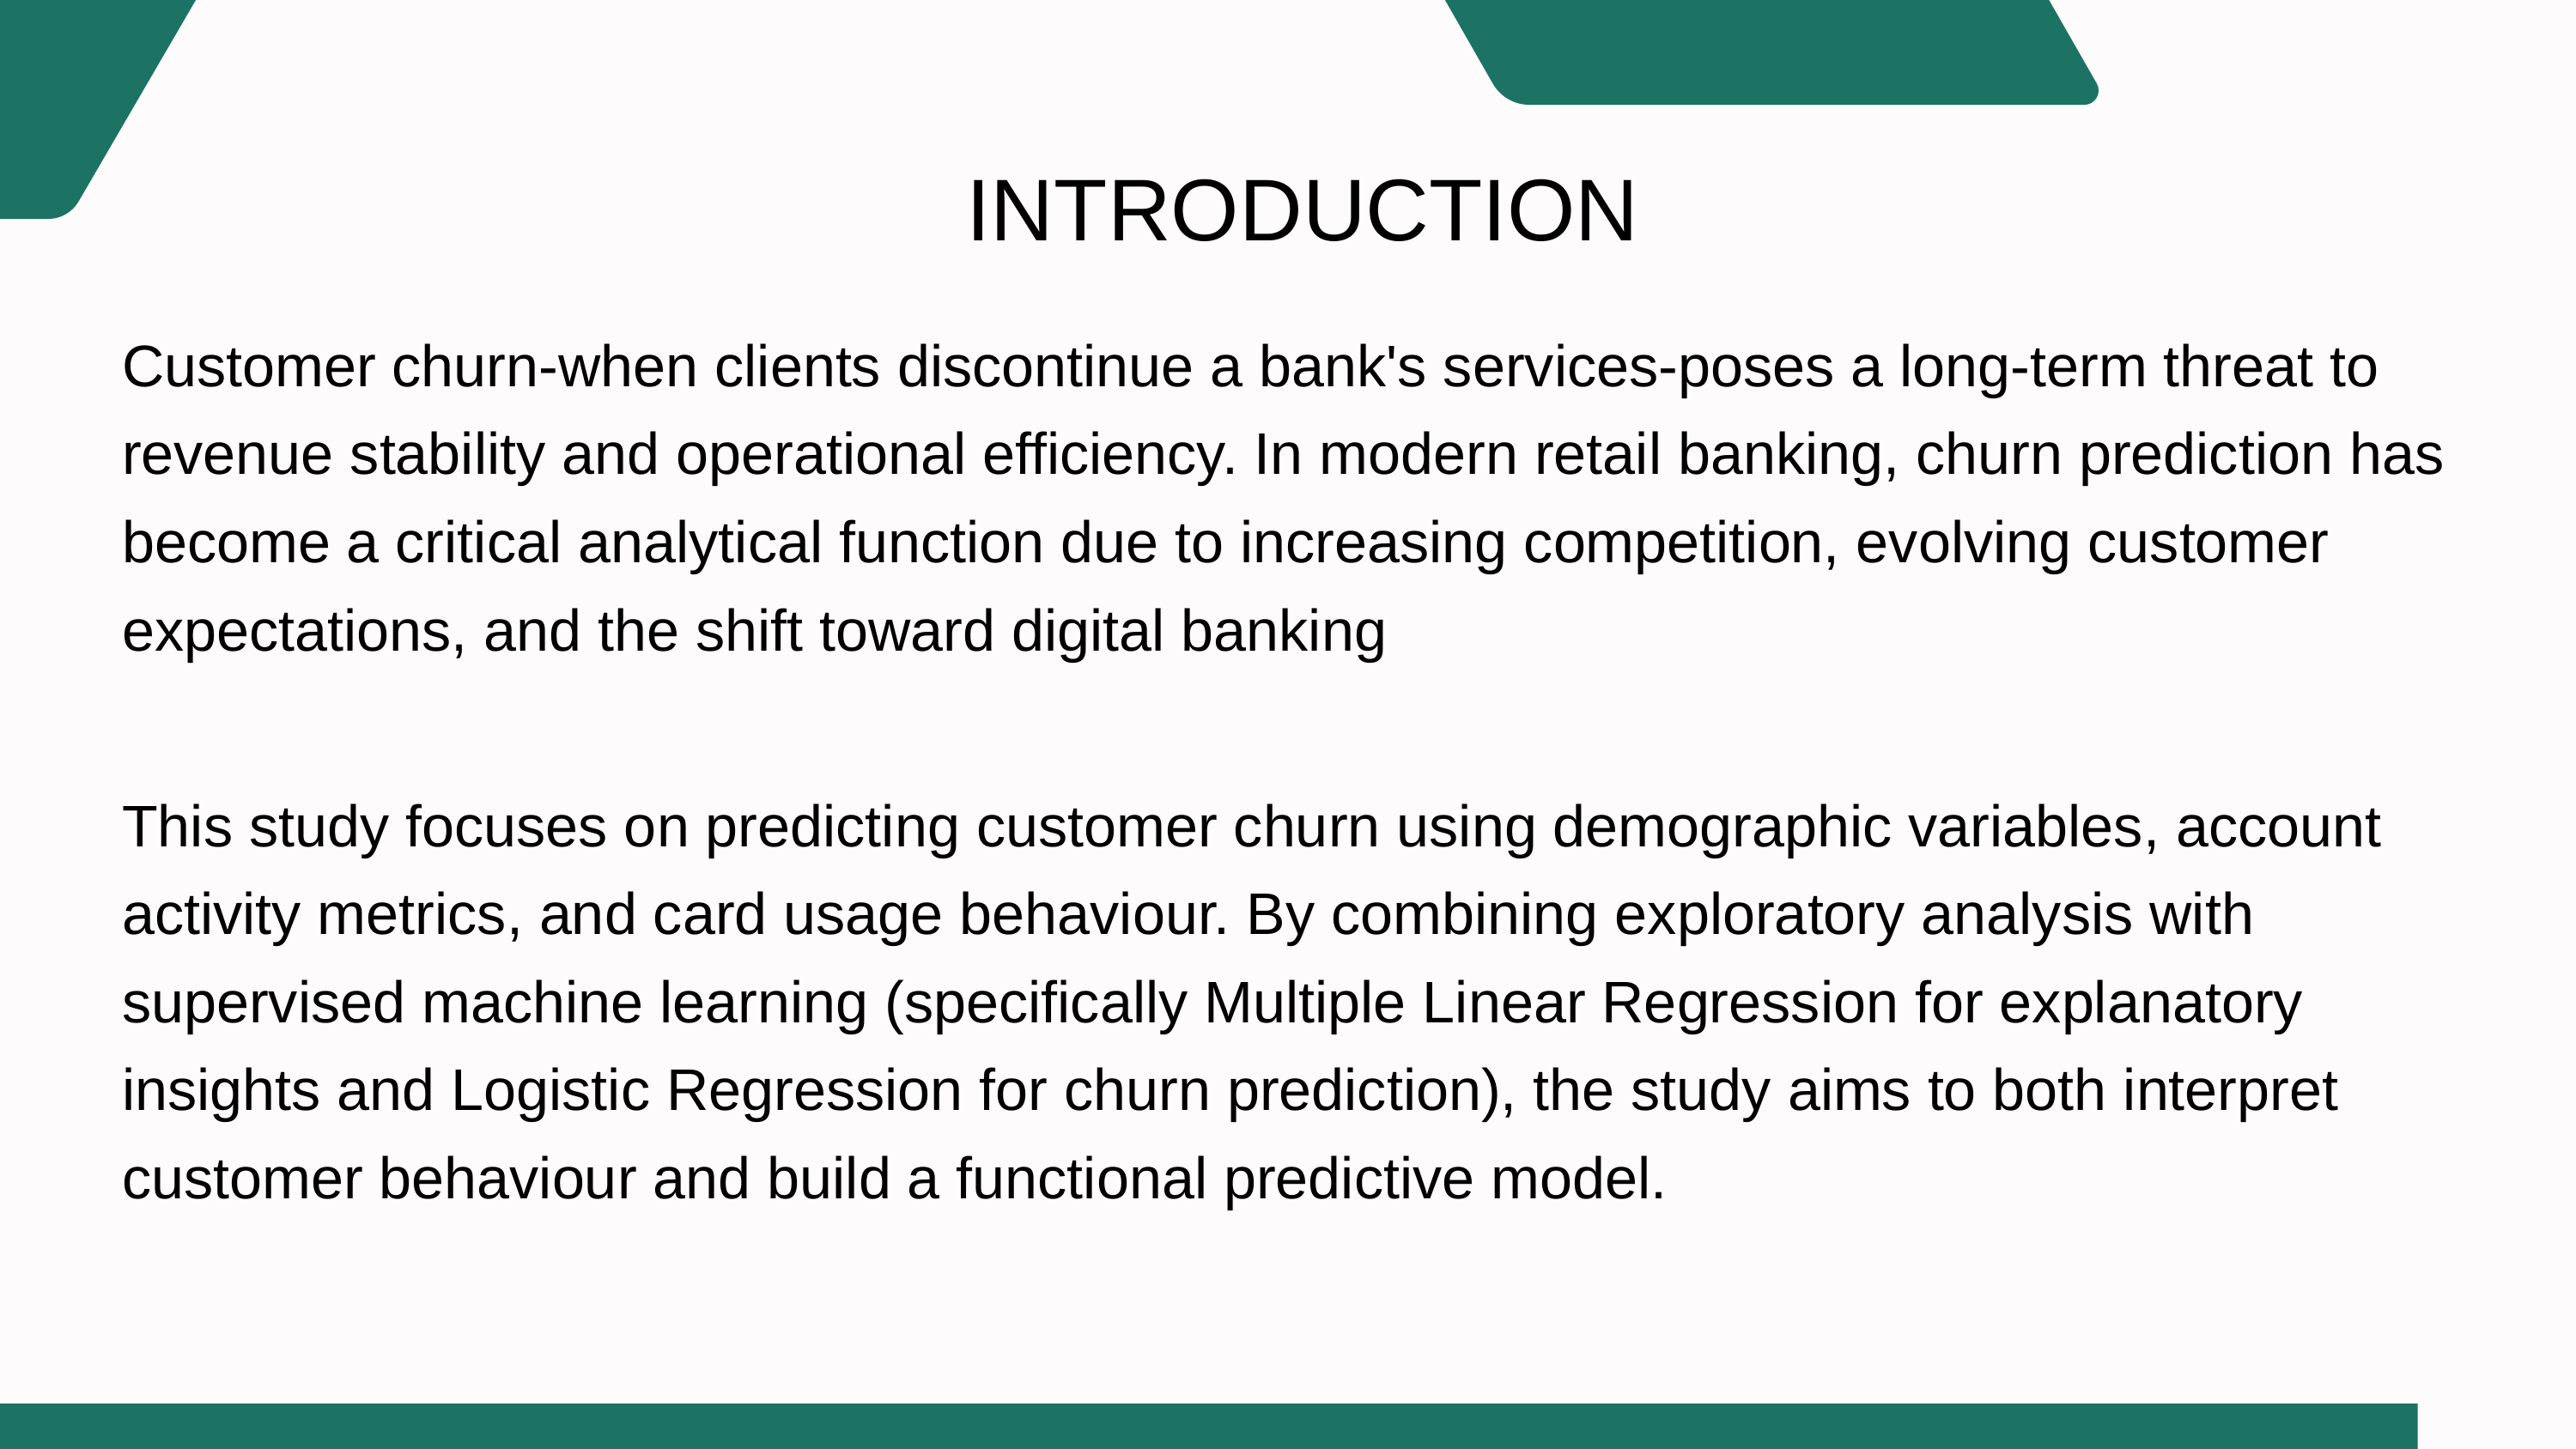

INTRODUCTION
Customer churn-when clients discontinue a bank's services-poses a long-term threat to revenue stability and operational efficiency. In modern retail banking, churn prediction has become a critical analytical function due to increasing competition, evolving customer expectations, and the shift toward digital banking
This study focuses on predicting customer churn using demographic variables, account activity metrics, and card usage behaviour. By combining exploratory analysis with supervised machine learning (specifically Multiple Linear Regression for explanatory insights and Logistic Regression for churn prediction), the study aims to both interpret customer behaviour and build a functional predictive model.